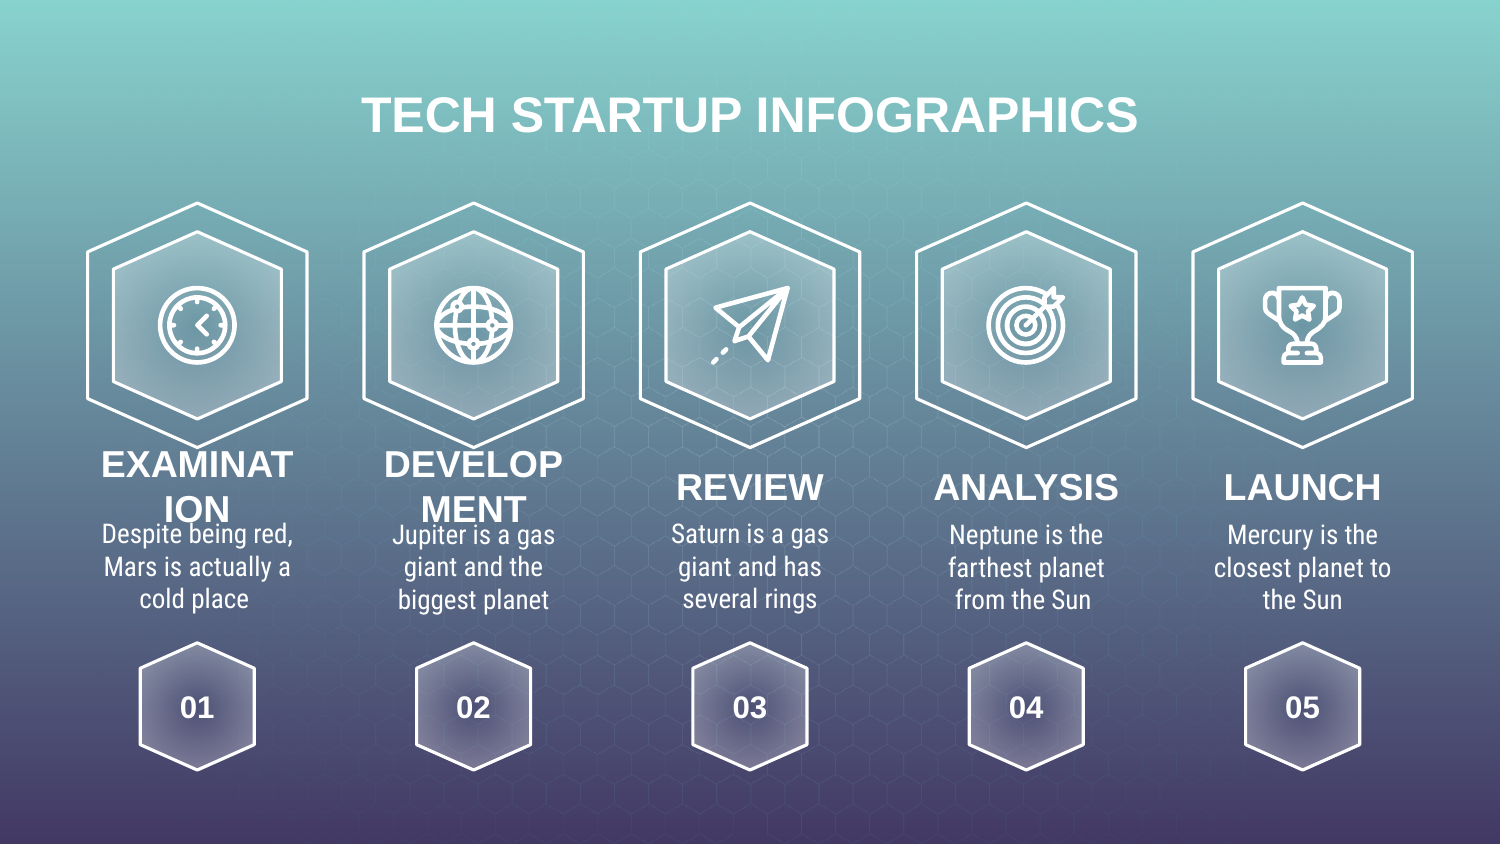

# TECH STARTUP INFOGRAPHICS

EXAMINATION
Despite being red, Mars is actually a cold place
REVIEW
Saturn is a gas giant and has several rings
DEVELOPMENT
Jupiter is a gas giant and the biggest planet
ANALYSIS
Neptune is the farthest planet
from the Sun
LAUNCH
Mercury is the closest planet to the Sun

01

02

03

04

05